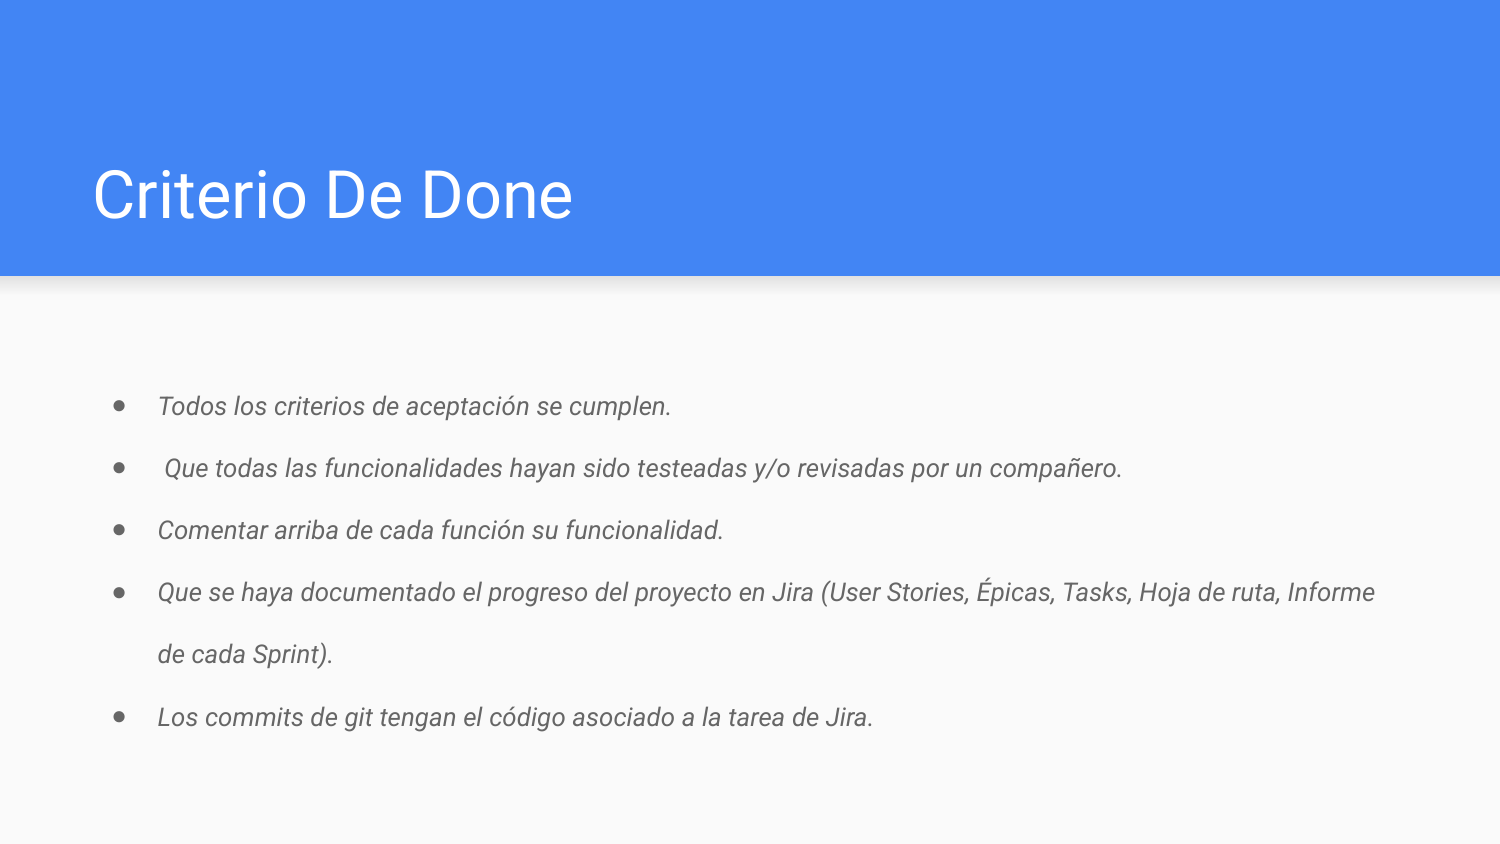

# Criterio De Done
Todos los criterios de aceptación se cumplen.
 Que todas las funcionalidades hayan sido testeadas y/o revisadas por un compañero.
Comentar arriba de cada función su funcionalidad.
Que se haya documentado el progreso del proyecto en Jira (User Stories, Épicas, Tasks, Hoja de ruta, Informe de cada Sprint).
Los commits de git tengan el código asociado a la tarea de Jira.